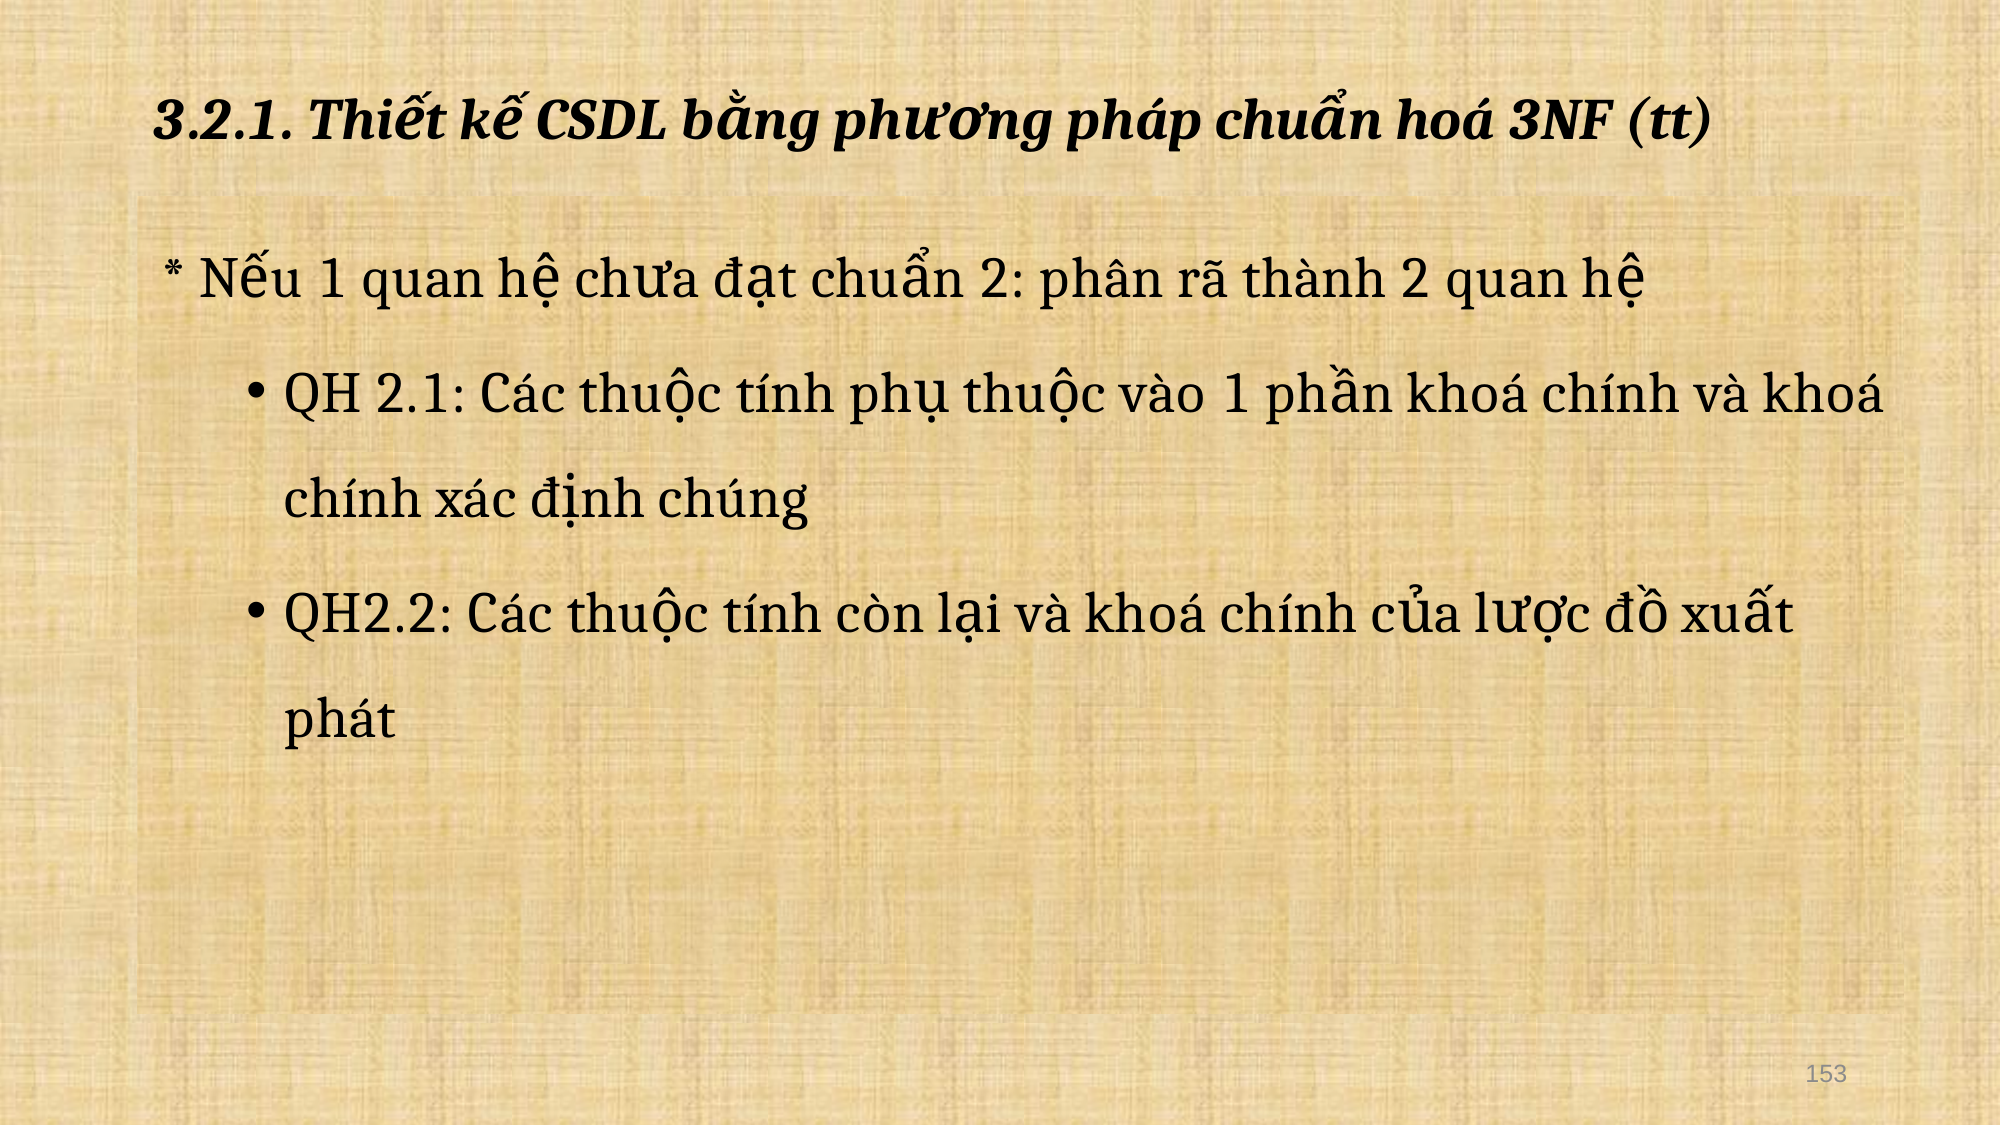

# 3.2.1. Thiết kế CSDL bằng phương pháp chuẩn hoá 3NF (tt)
* Nếu 1 quan hệ chưa đạt chuẩn 2: phân rã thành 2 quan hệ
QH 2.1: Các thuộc tính phụ thuộc vào 1 phần khoá chính và khoá chính xác định chúng
QH2.2: Các thuộc tính còn lại và khoá chính của lược đồ xuất phát

153